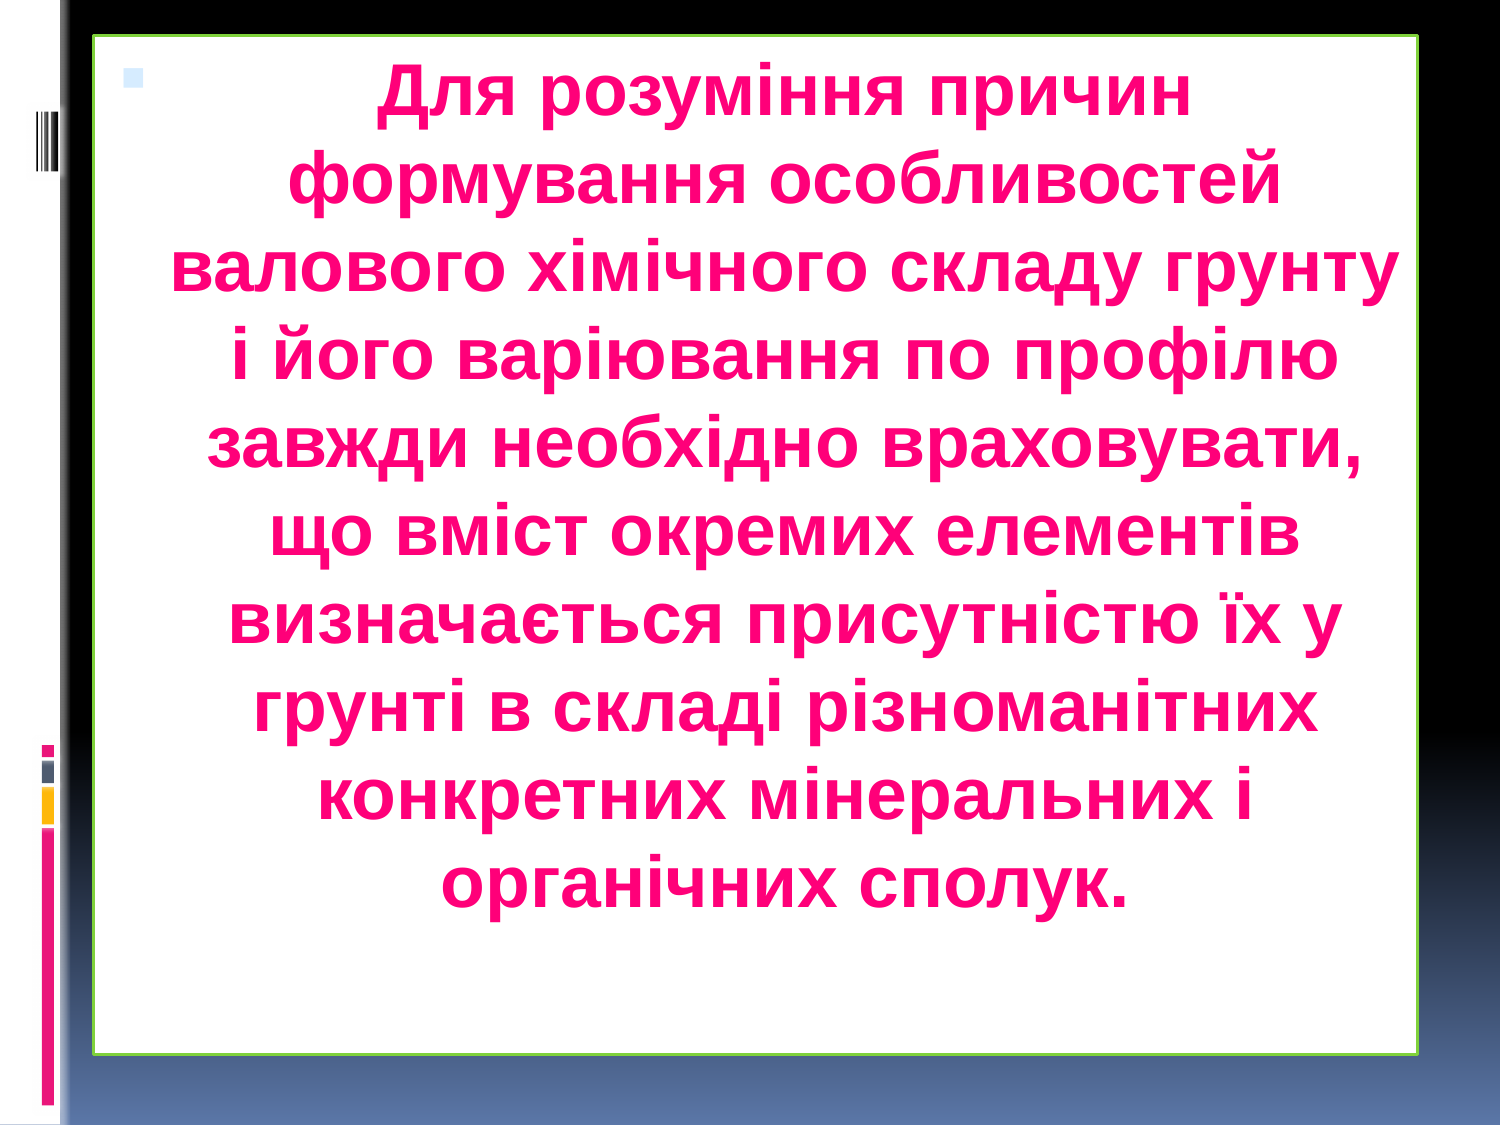

Для розуміння причин формування особливостей валового хімічного складу грунту і його варіювання по профілю завжди необхідно враховувати, що вміст окремих елементів визначається присутністю їх у грунті в складі різноманітних конкретних мінеральних і органічних сполук.